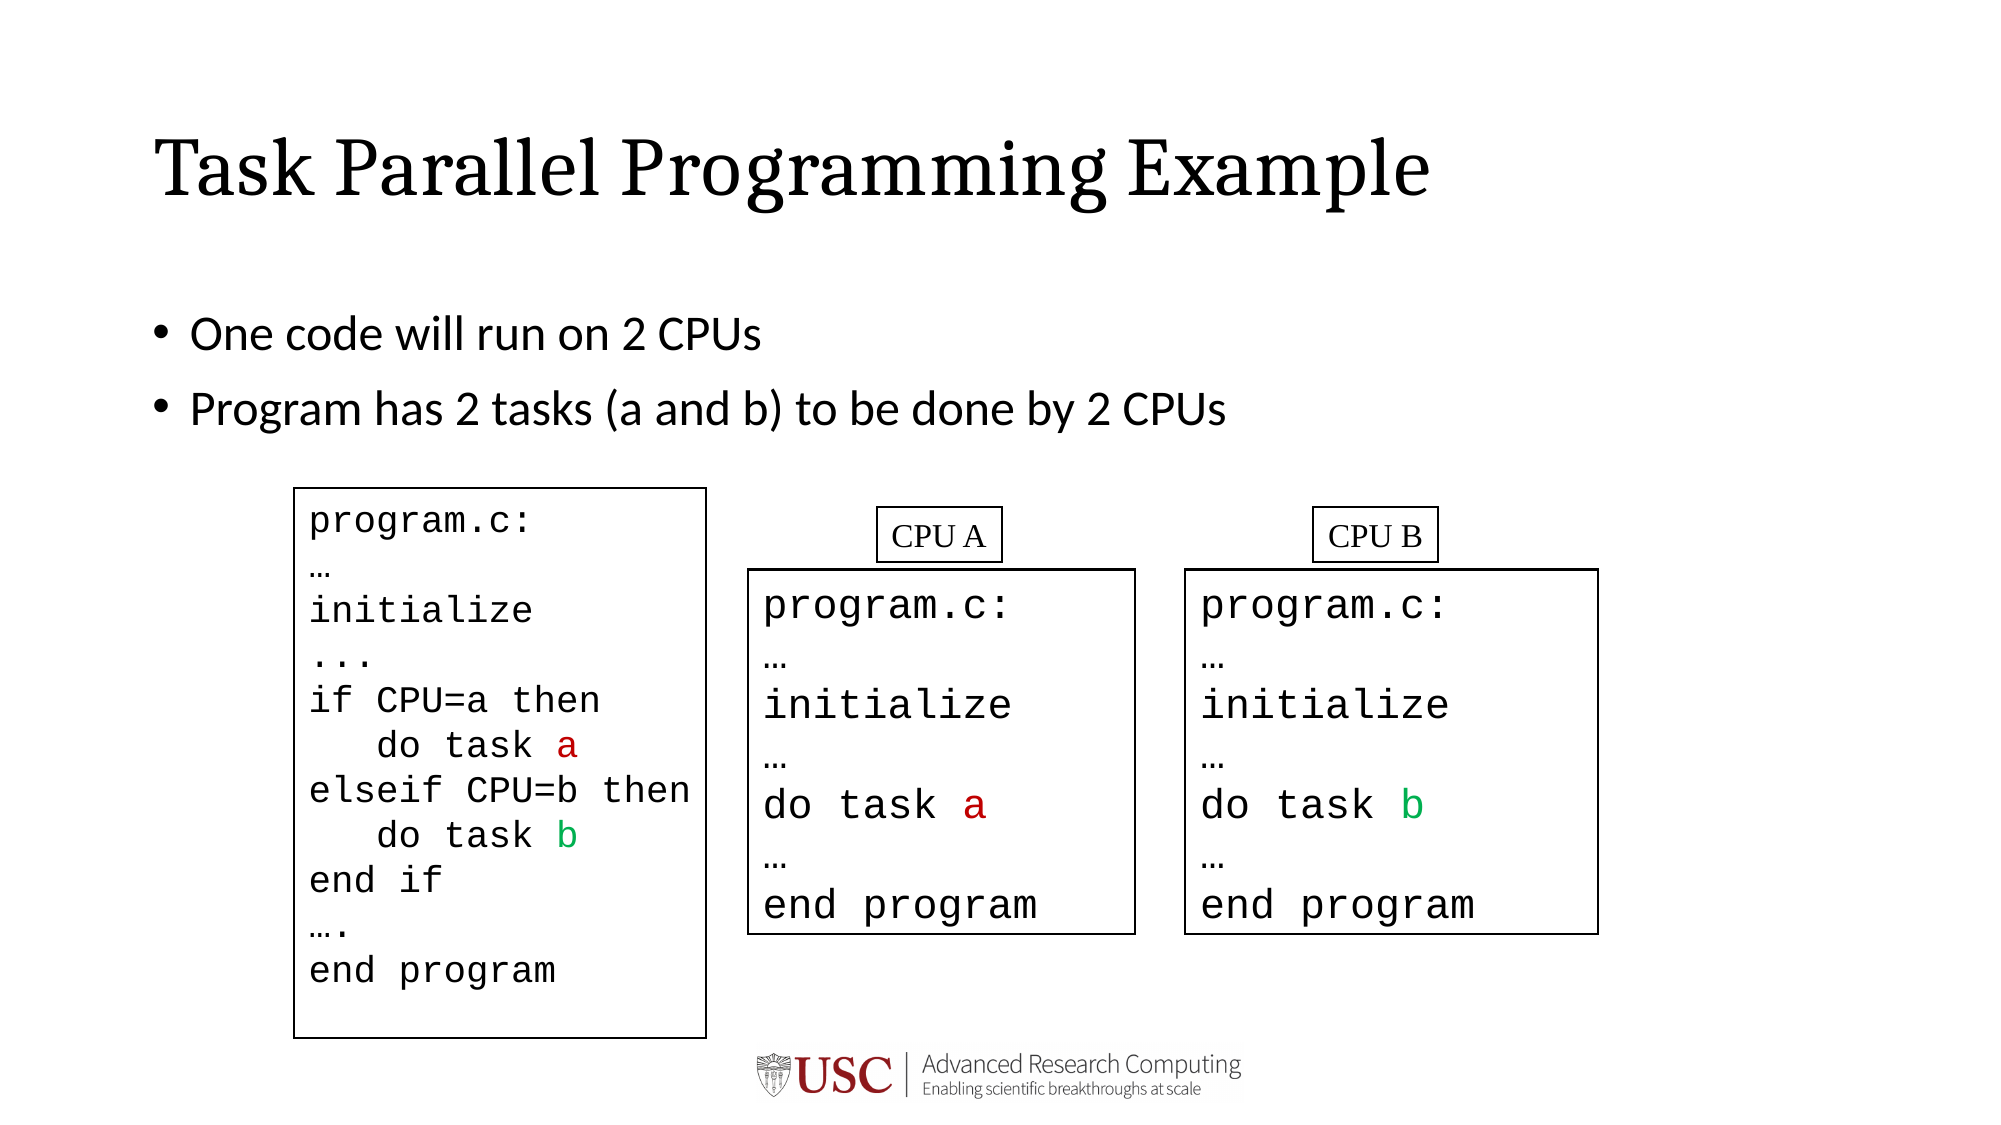

# Task Parallel Programming Example
One code will run on 2 CPUs
Program has 2 tasks (a and b) to be done by 2 CPUs

program.c:
…
initialize
...
if CPU=a then
   do task a
elseif CPU=b then
   do task b
end if
….
end program

CPU A
CPU B
program.c:
…
initialize
…
do task a
…
end program
program.c:
…
initialize
…
do task b
…
end program